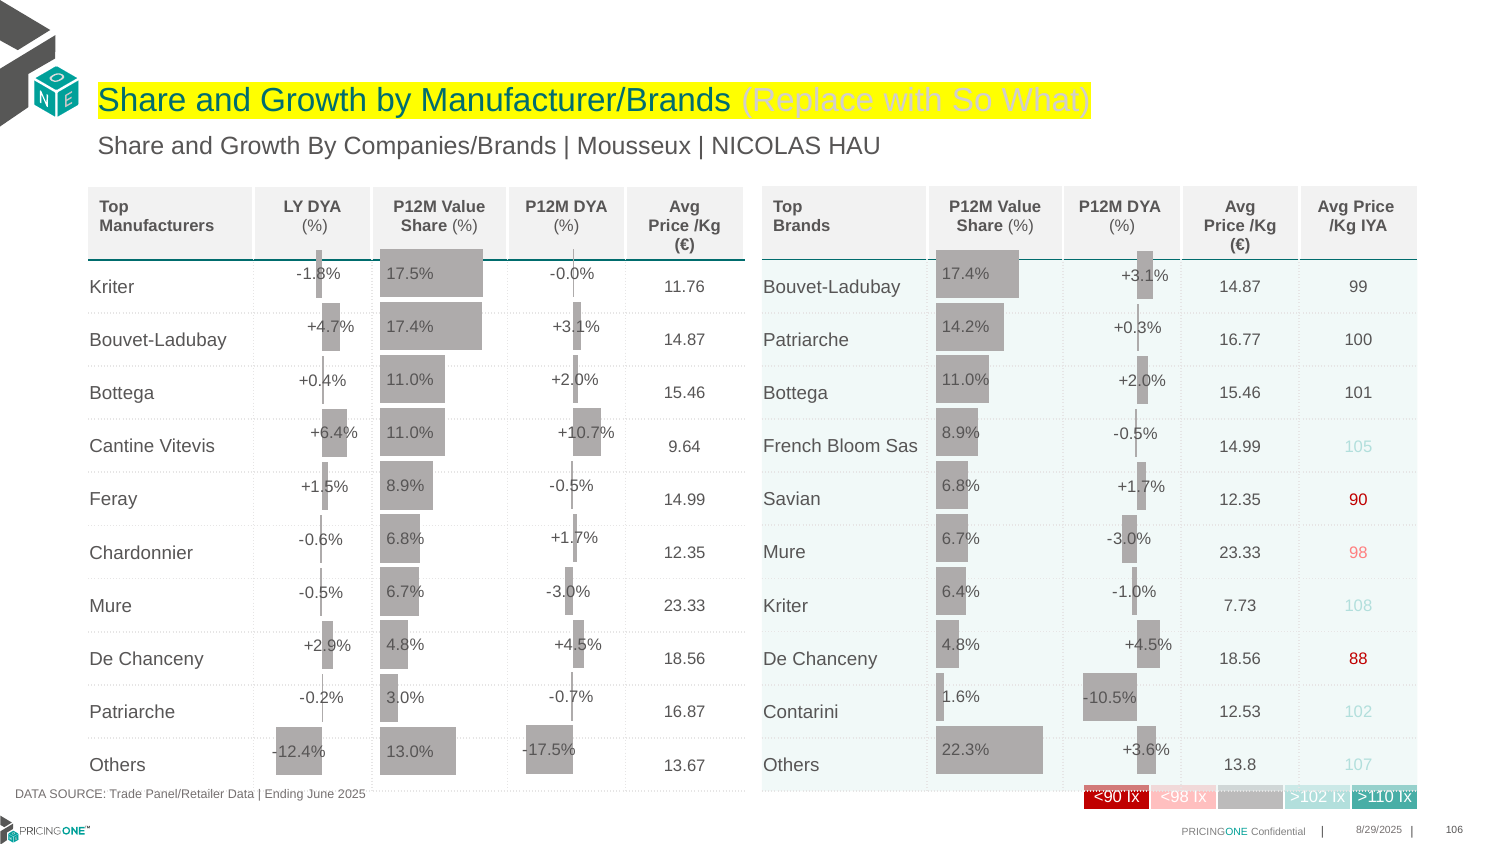

# Share and Growth by Manufacturer/Brands (Replace with So What)

Share and Growth By Companies/Brands | Mousseux | NICOLAS HAU
| Top Brands | P12M Value Share (%) | P12M DYA (%) | Avg Price /Kg (€) | Avg Price /Kg IYA |
| --- | --- | --- | --- | --- |
| Bouvet-Ladubay |  |  | 14.87 | 99 |
| Patriarche |  |  | 16.77 | 100 |
| Bottega |  |  | 15.46 | 101 |
| French Bloom Sas |  |  | 14.99 | 105 |
| Savian |  |  | 12.35 | 90 |
| Mure |  |  | 23.33 | 98 |
| Kriter |  |  | 7.73 | 108 |
| De Chanceny |  |  | 18.56 | 88 |
| Contarini |  |  | 12.53 | 102 |
| Others |  |  | 13.8 | 107 |
| Top Manufacturers | LY DYA (%) | P12M Value Share (%) | P12M DYA (%) | Avg Price /Kg (€) |
| --- | --- | --- | --- | --- |
| Kriter |  |  |  | 11.76 |
| Bouvet-Ladubay |  |  |  | 14.87 |
| Bottega |  |  |  | 15.46 |
| Cantine Vitevis |  |  |  | 9.64 |
| Feray |  |  |  | 14.99 |
| Chardonnier |  |  |  | 12.35 |
| Mure |  |  |  | 23.33 |
| De Chanceny |  |  |  | 18.56 |
| Patriarche |  |  |  | 16.87 |
| Others |  |  |  | 13.67 |

### Chart

| Category | Share DYA P12M |
|---|---|
| None | -0.0003424519415659577 |

### Chart

| Category | Value Share P12M |
|---|---|
| None | 0.1748056607534383 |

### Chart

| Category | Share DYA LY |
|---|---|
| None | -0.018448578013350564 |

### Chart

| Category | Value Share |
|---|---|
| None | 0.17370274400372068 |

### Chart

| Category | Share DYA |
|---|---|
| None | 0.030686677980384852 |
DATA SOURCE: Trade Panel/Retailer Data | Ending June 2025
| <90 Ix | <98 Ix |  | >102 Ix | >110 Ix |
| --- | --- | --- | --- | --- |

8/29/2025
106